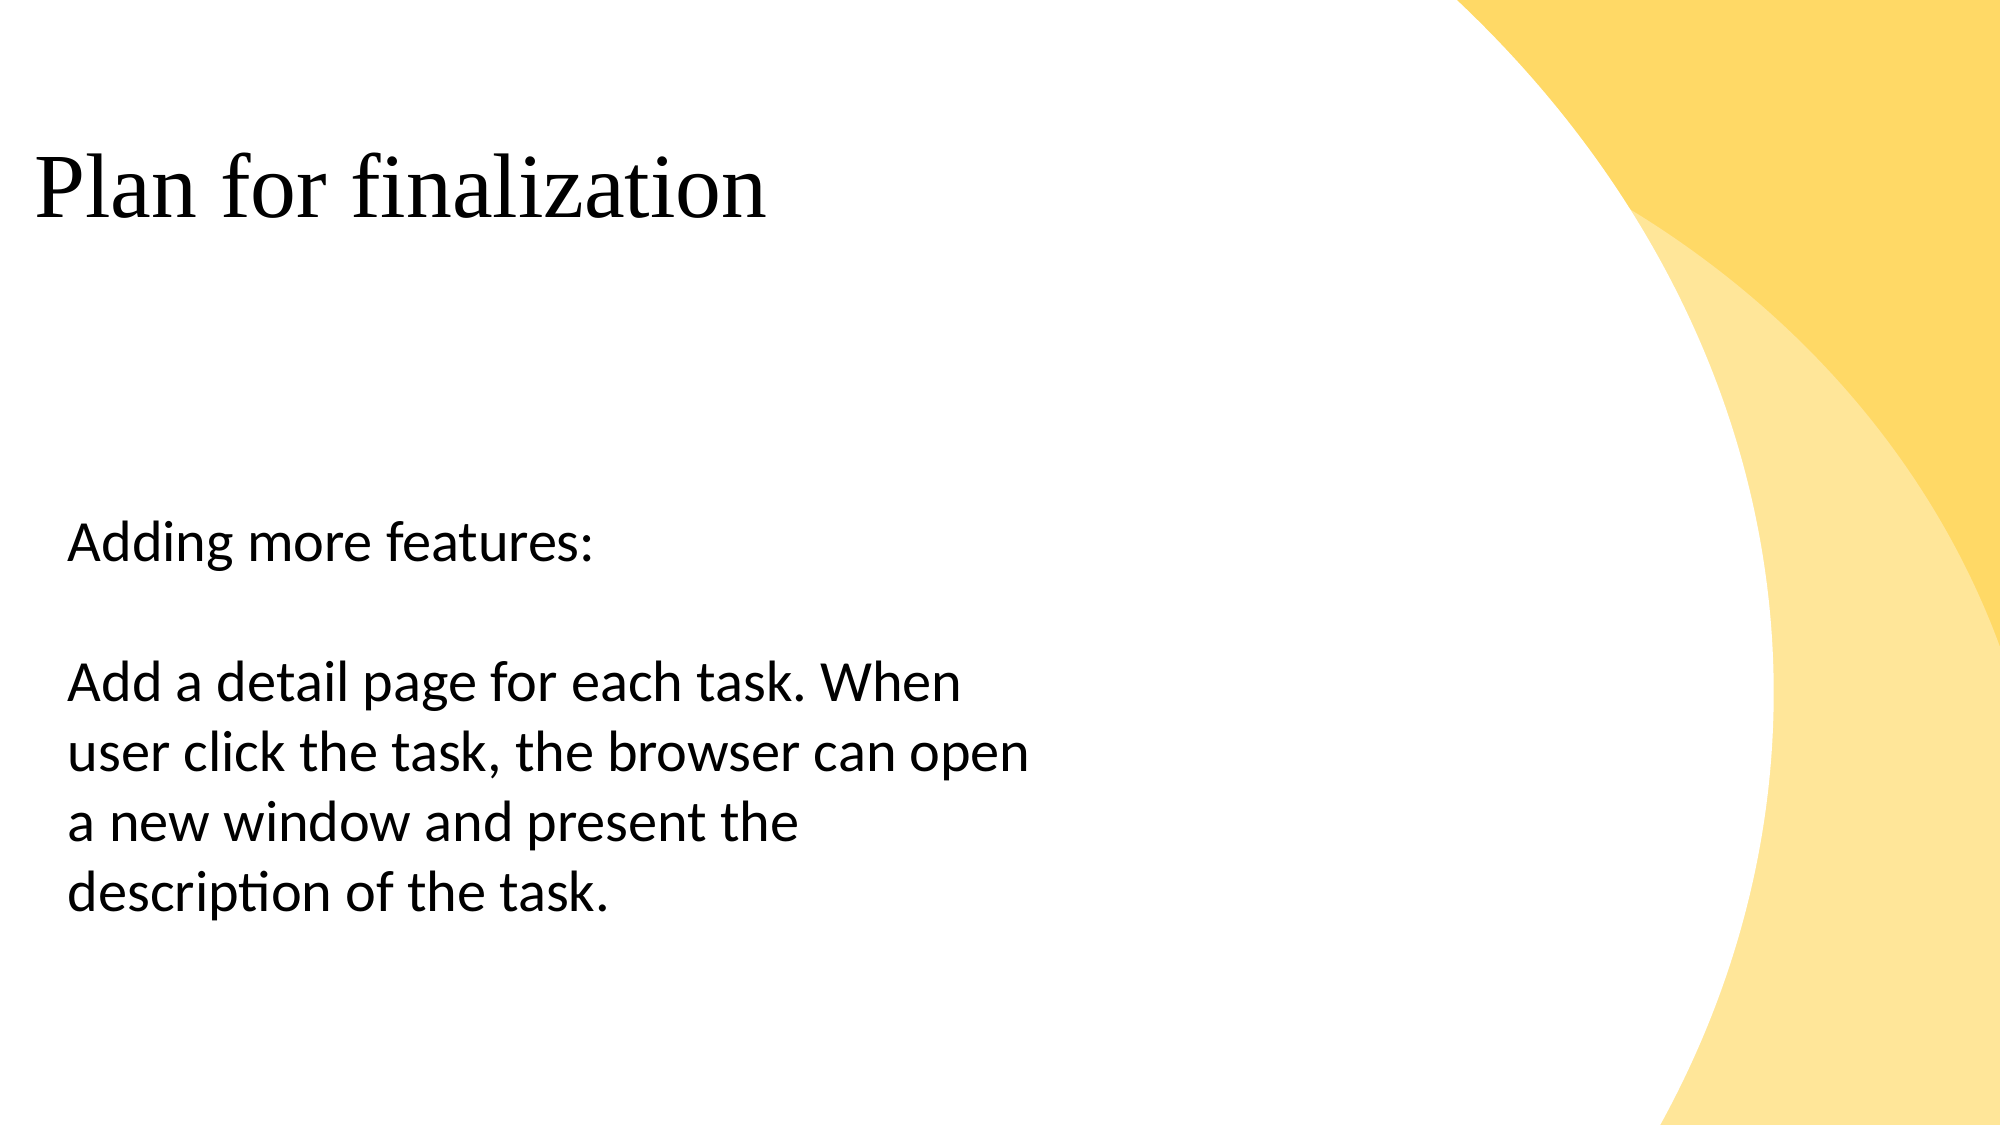

Plan for finalization
Adding more features:

Add a detail page for each task. When user click the task, the browser can open a new window and present the description of the task.